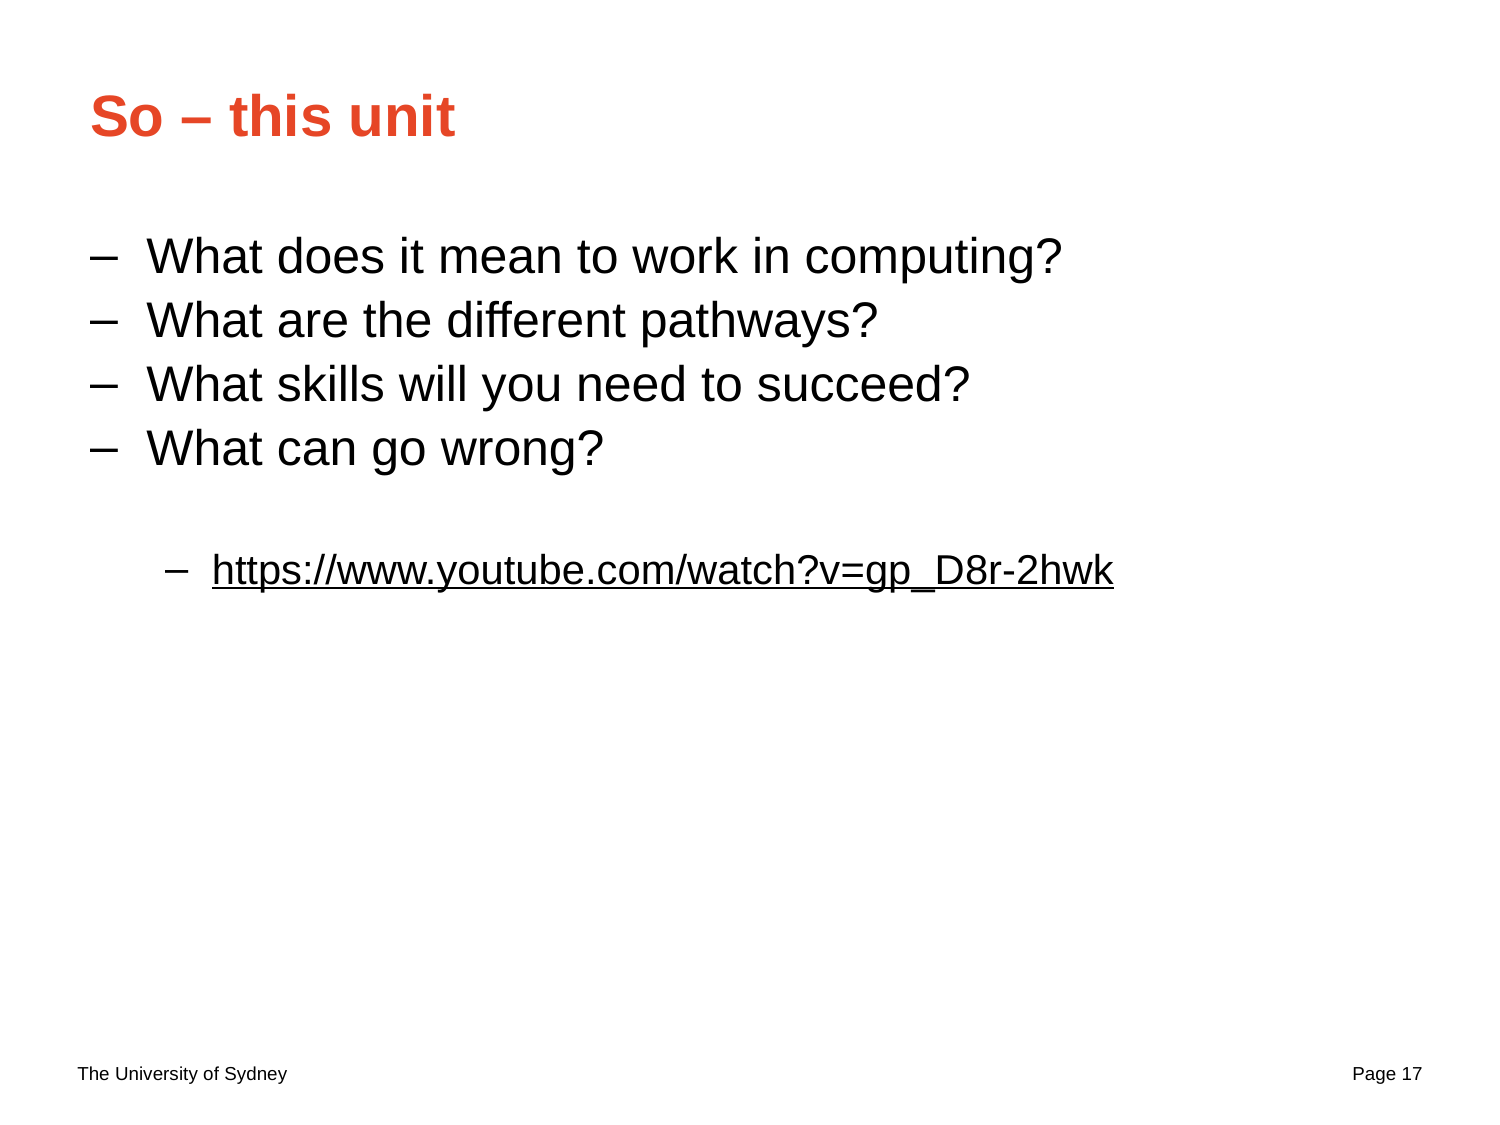

# So – this unit
What does it mean to work in computing?
What are the different pathways?
What skills will you need to succeed?
What can go wrong?

https://www.youtube.com/watch?v=gp_D8r-2hwk